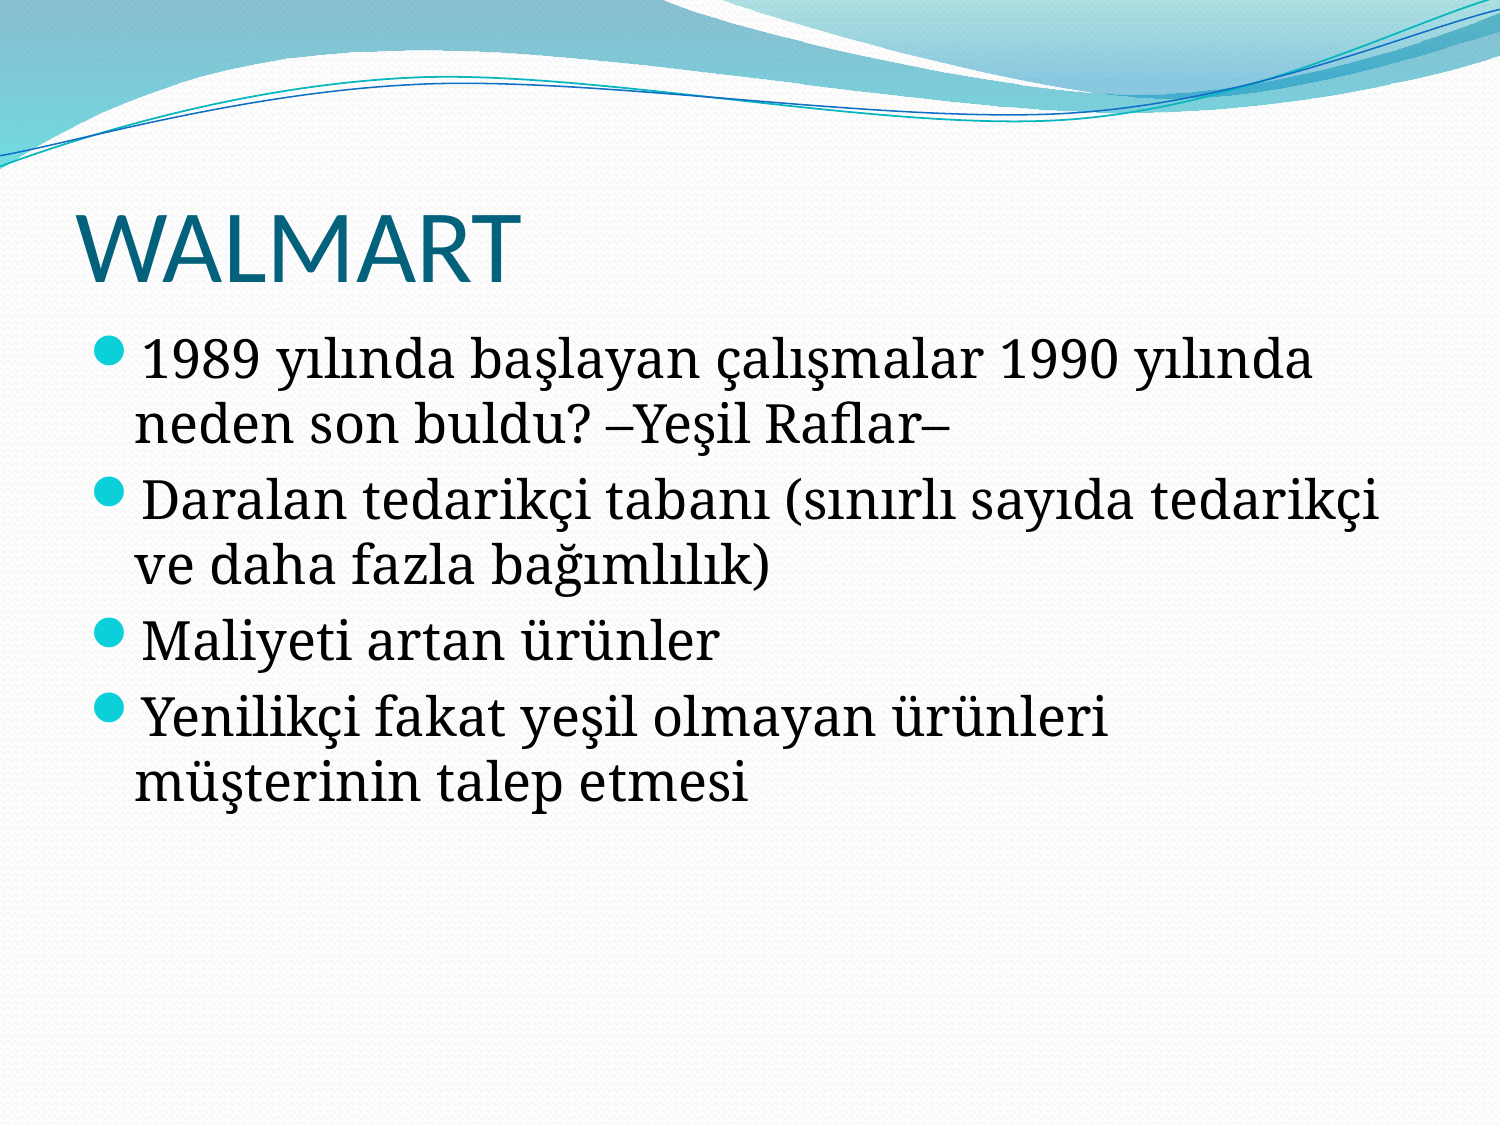

# WALMART
1989 yılında başlayan çalışmalar 1990 yılında neden son buldu? –Yeşil Raflar–
Daralan tedarikçi tabanı (sınırlı sayıda tedarikçi ve daha fazla bağımlılık)
Maliyeti artan ürünler
Yenilikçi fakat yeşil olmayan ürünleri müşterinin talep etmesi